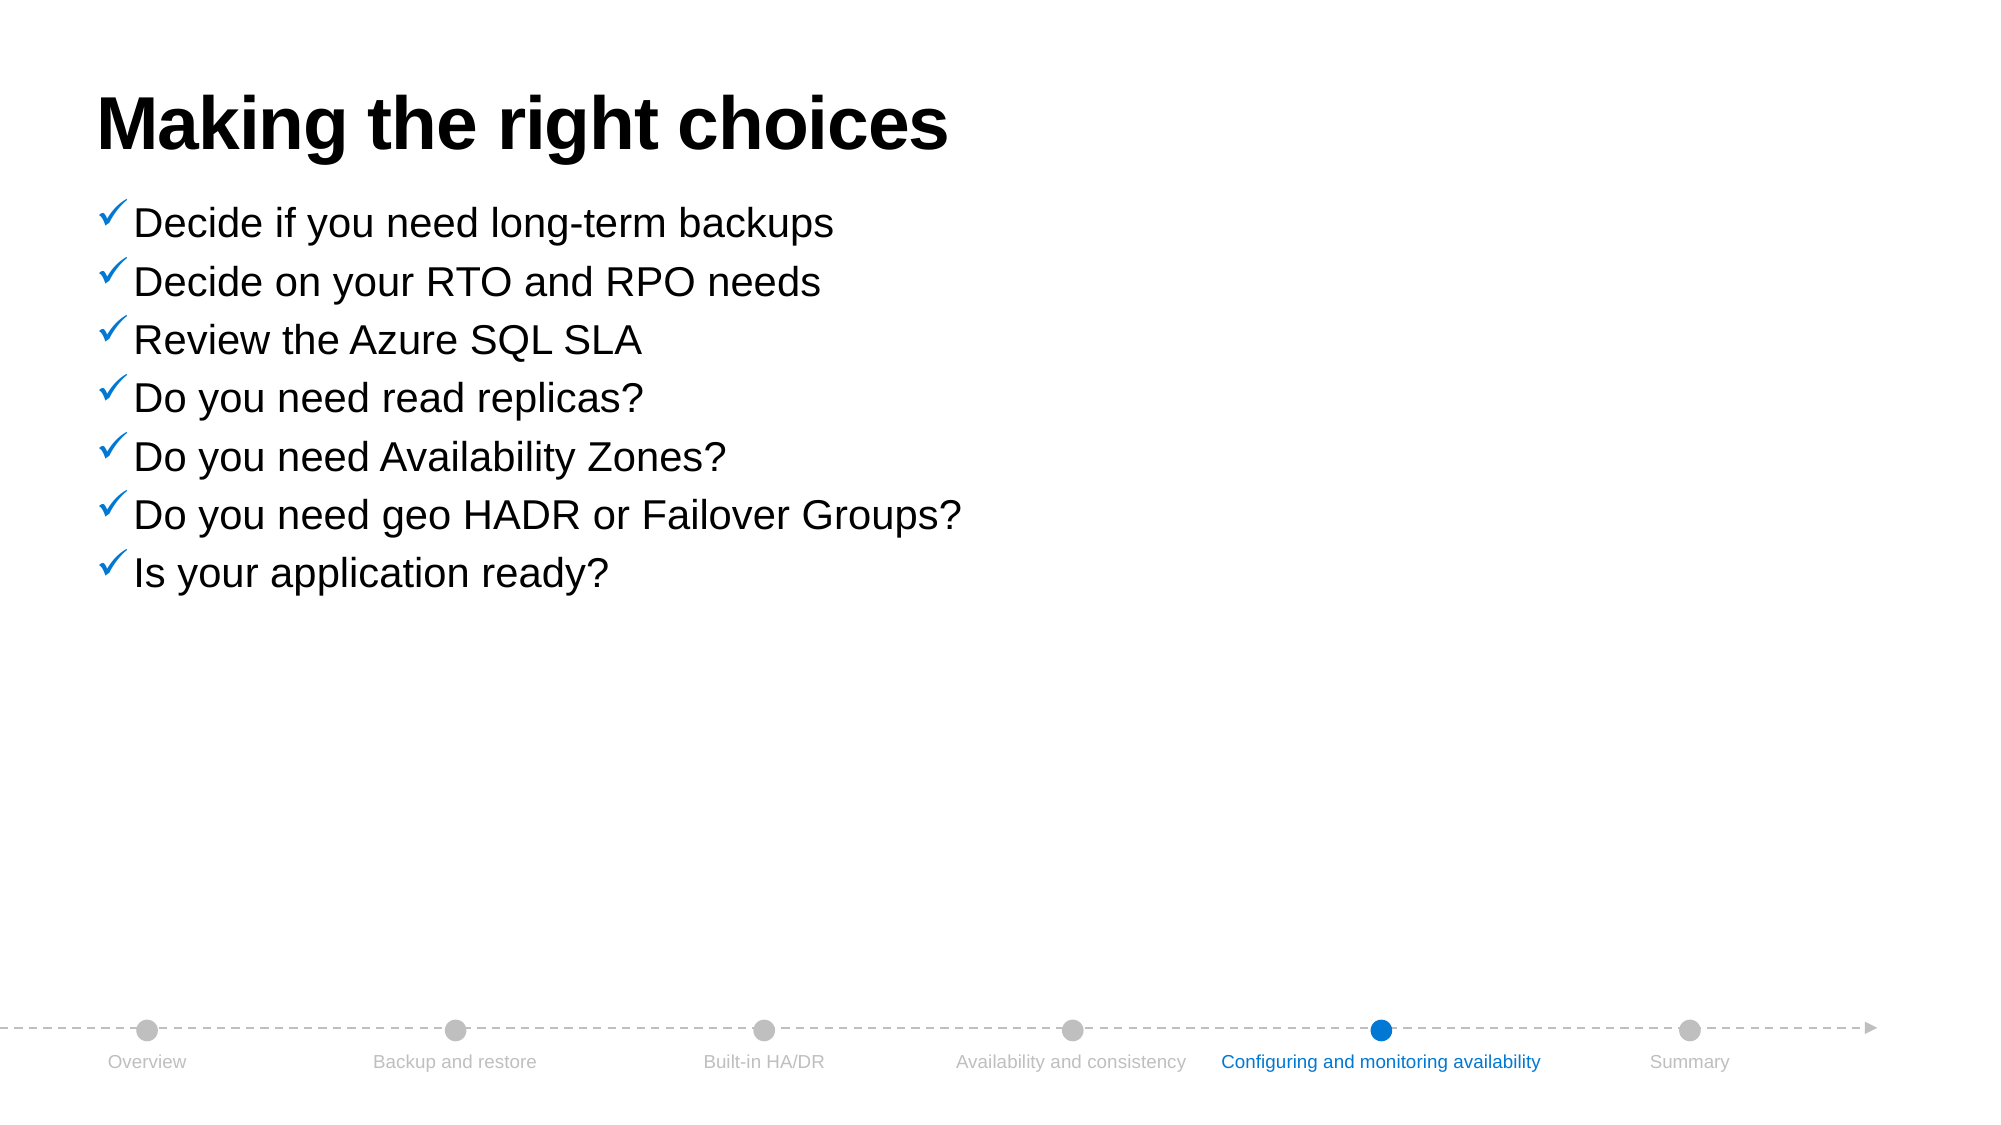

# Making the right choices
Decide if you need long-term backups
Decide on your RTO and RPO needs
Review the Azure SQL SLA
Do you need read replicas?
Do you need Availability Zones?
Do you need geo HADR or Failover Groups?
Is your application ready?

Backup and restore
Built-in HA/DR
Availability and consistency
Configuring and monitoring availability
Summary
Overview